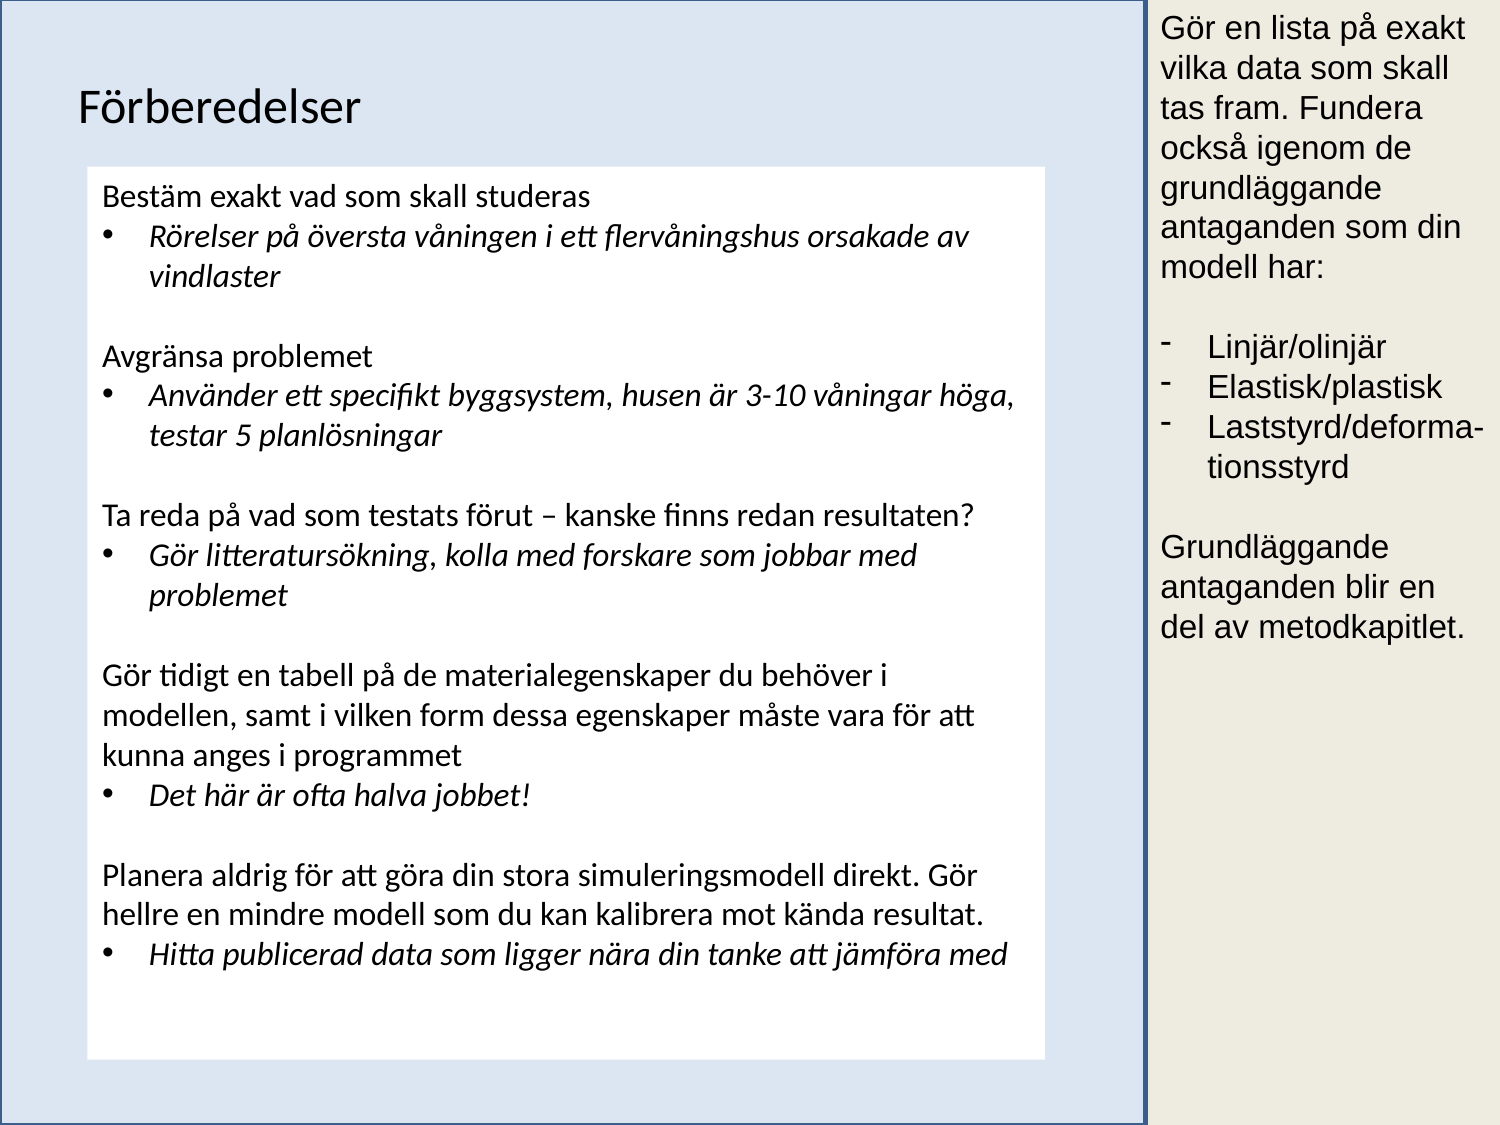

Gör en lista på exakt vilka data som skall tas fram. Fundera också igenom de grundläggande antaganden som din modell har:

Linjär/olinjär
Elastisk/plastisk
Laststyrd/deforma-tionsstyrd

Grundläggande antaganden blir en del av metodkapitlet.

Förberedelser
Bestäm exakt vad som skall studeras
Rörelser på översta våningen i ett flervåningshus orsakade av vindlaster

Avgränsa problemet
Använder ett specifikt byggsystem, husen är 3-10 våningar höga, testar 5 planlösningar

Ta reda på vad som testats förut – kanske finns redan resultaten?
Gör litteratursökning, kolla med forskare som jobbar med problemet

Gör tidigt en tabell på de materialegenskaper du behöver i modellen, samt i vilken form dessa egenskaper måste vara för att kunna anges i programmet
Det här är ofta halva jobbet!

Planera aldrig för att göra din stora simuleringsmodell direkt. Gör hellre en mindre modell som du kan kalibrera mot kända resultat.
Hitta publicerad data som ligger nära din tanke att jämföra med